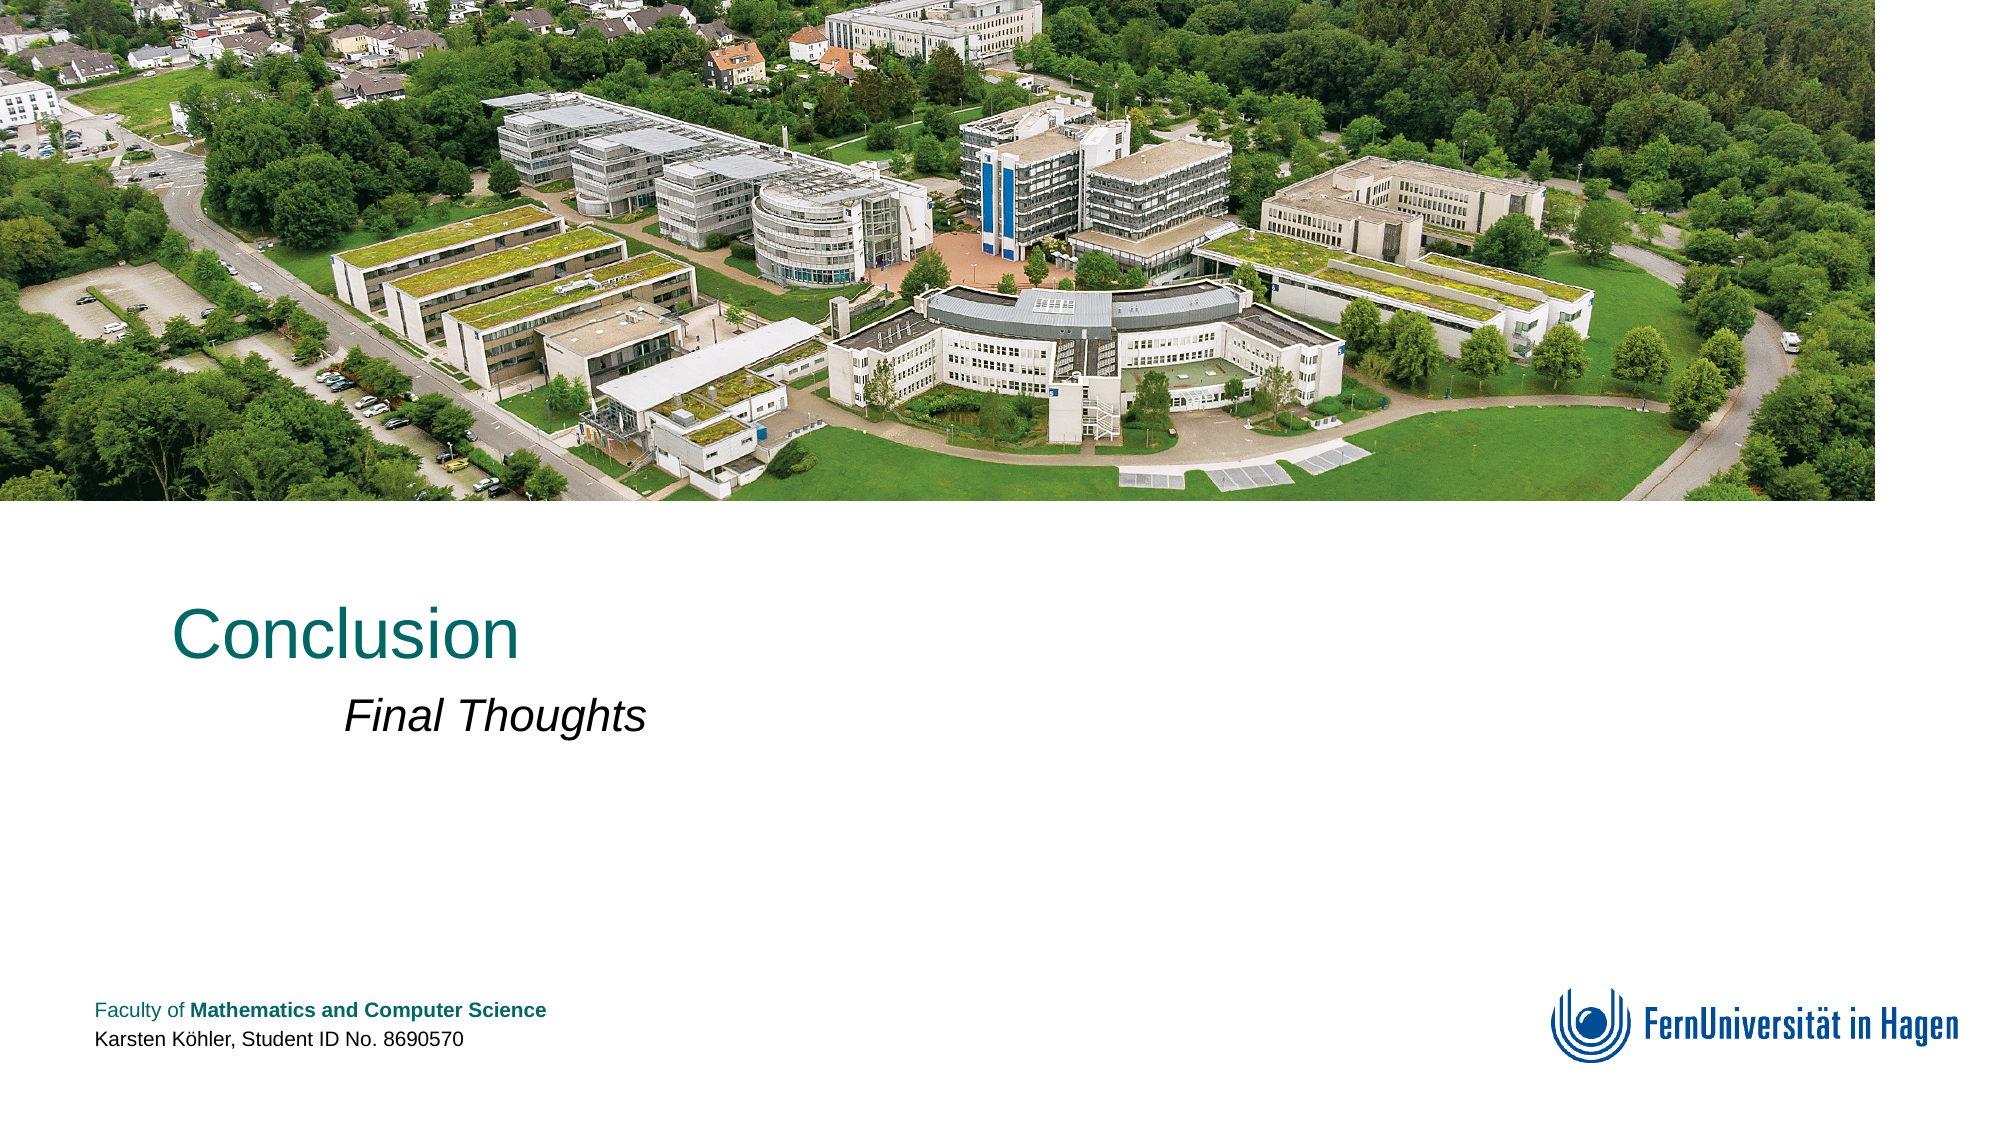

# Conclusion
Final Thoughts

Faculty of Mathematics and Computer Science

Karsten Köhler, Student ID No. 8690570